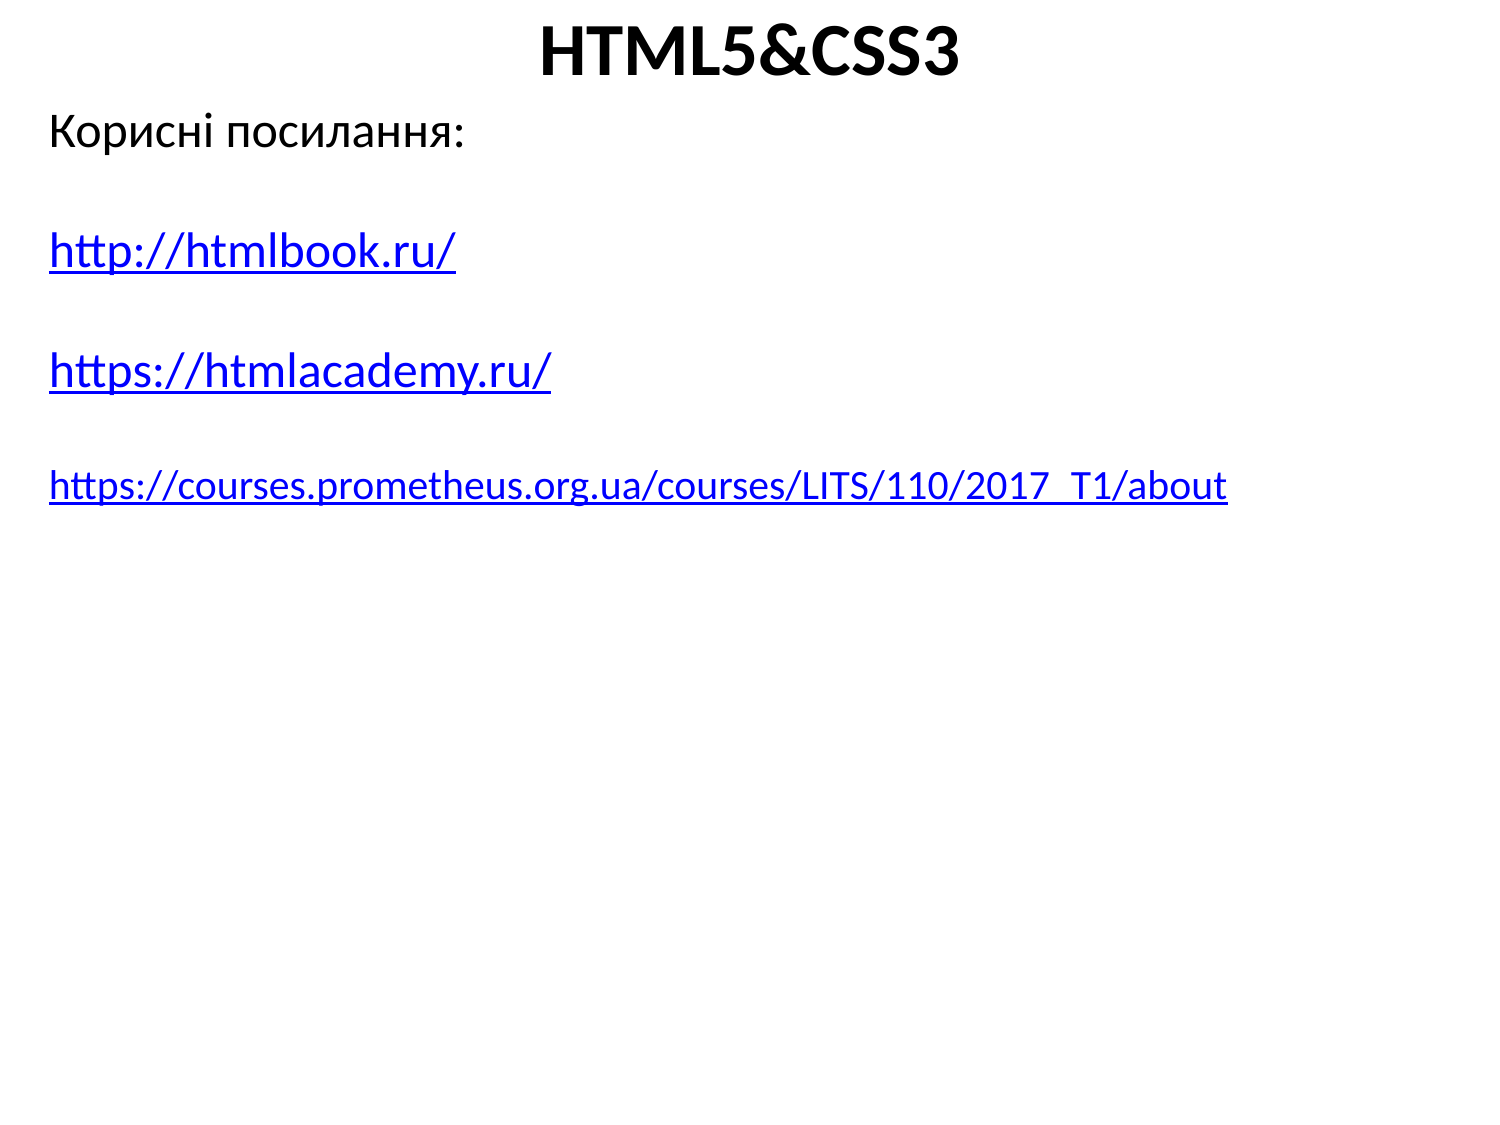

# HTML5&CSS3
Корисні посилання:

http://htmlbook.ru/

https://htmlacademy.ru/

https://courses.prometheus.org.ua/courses/LITS/110/2017_T1/about